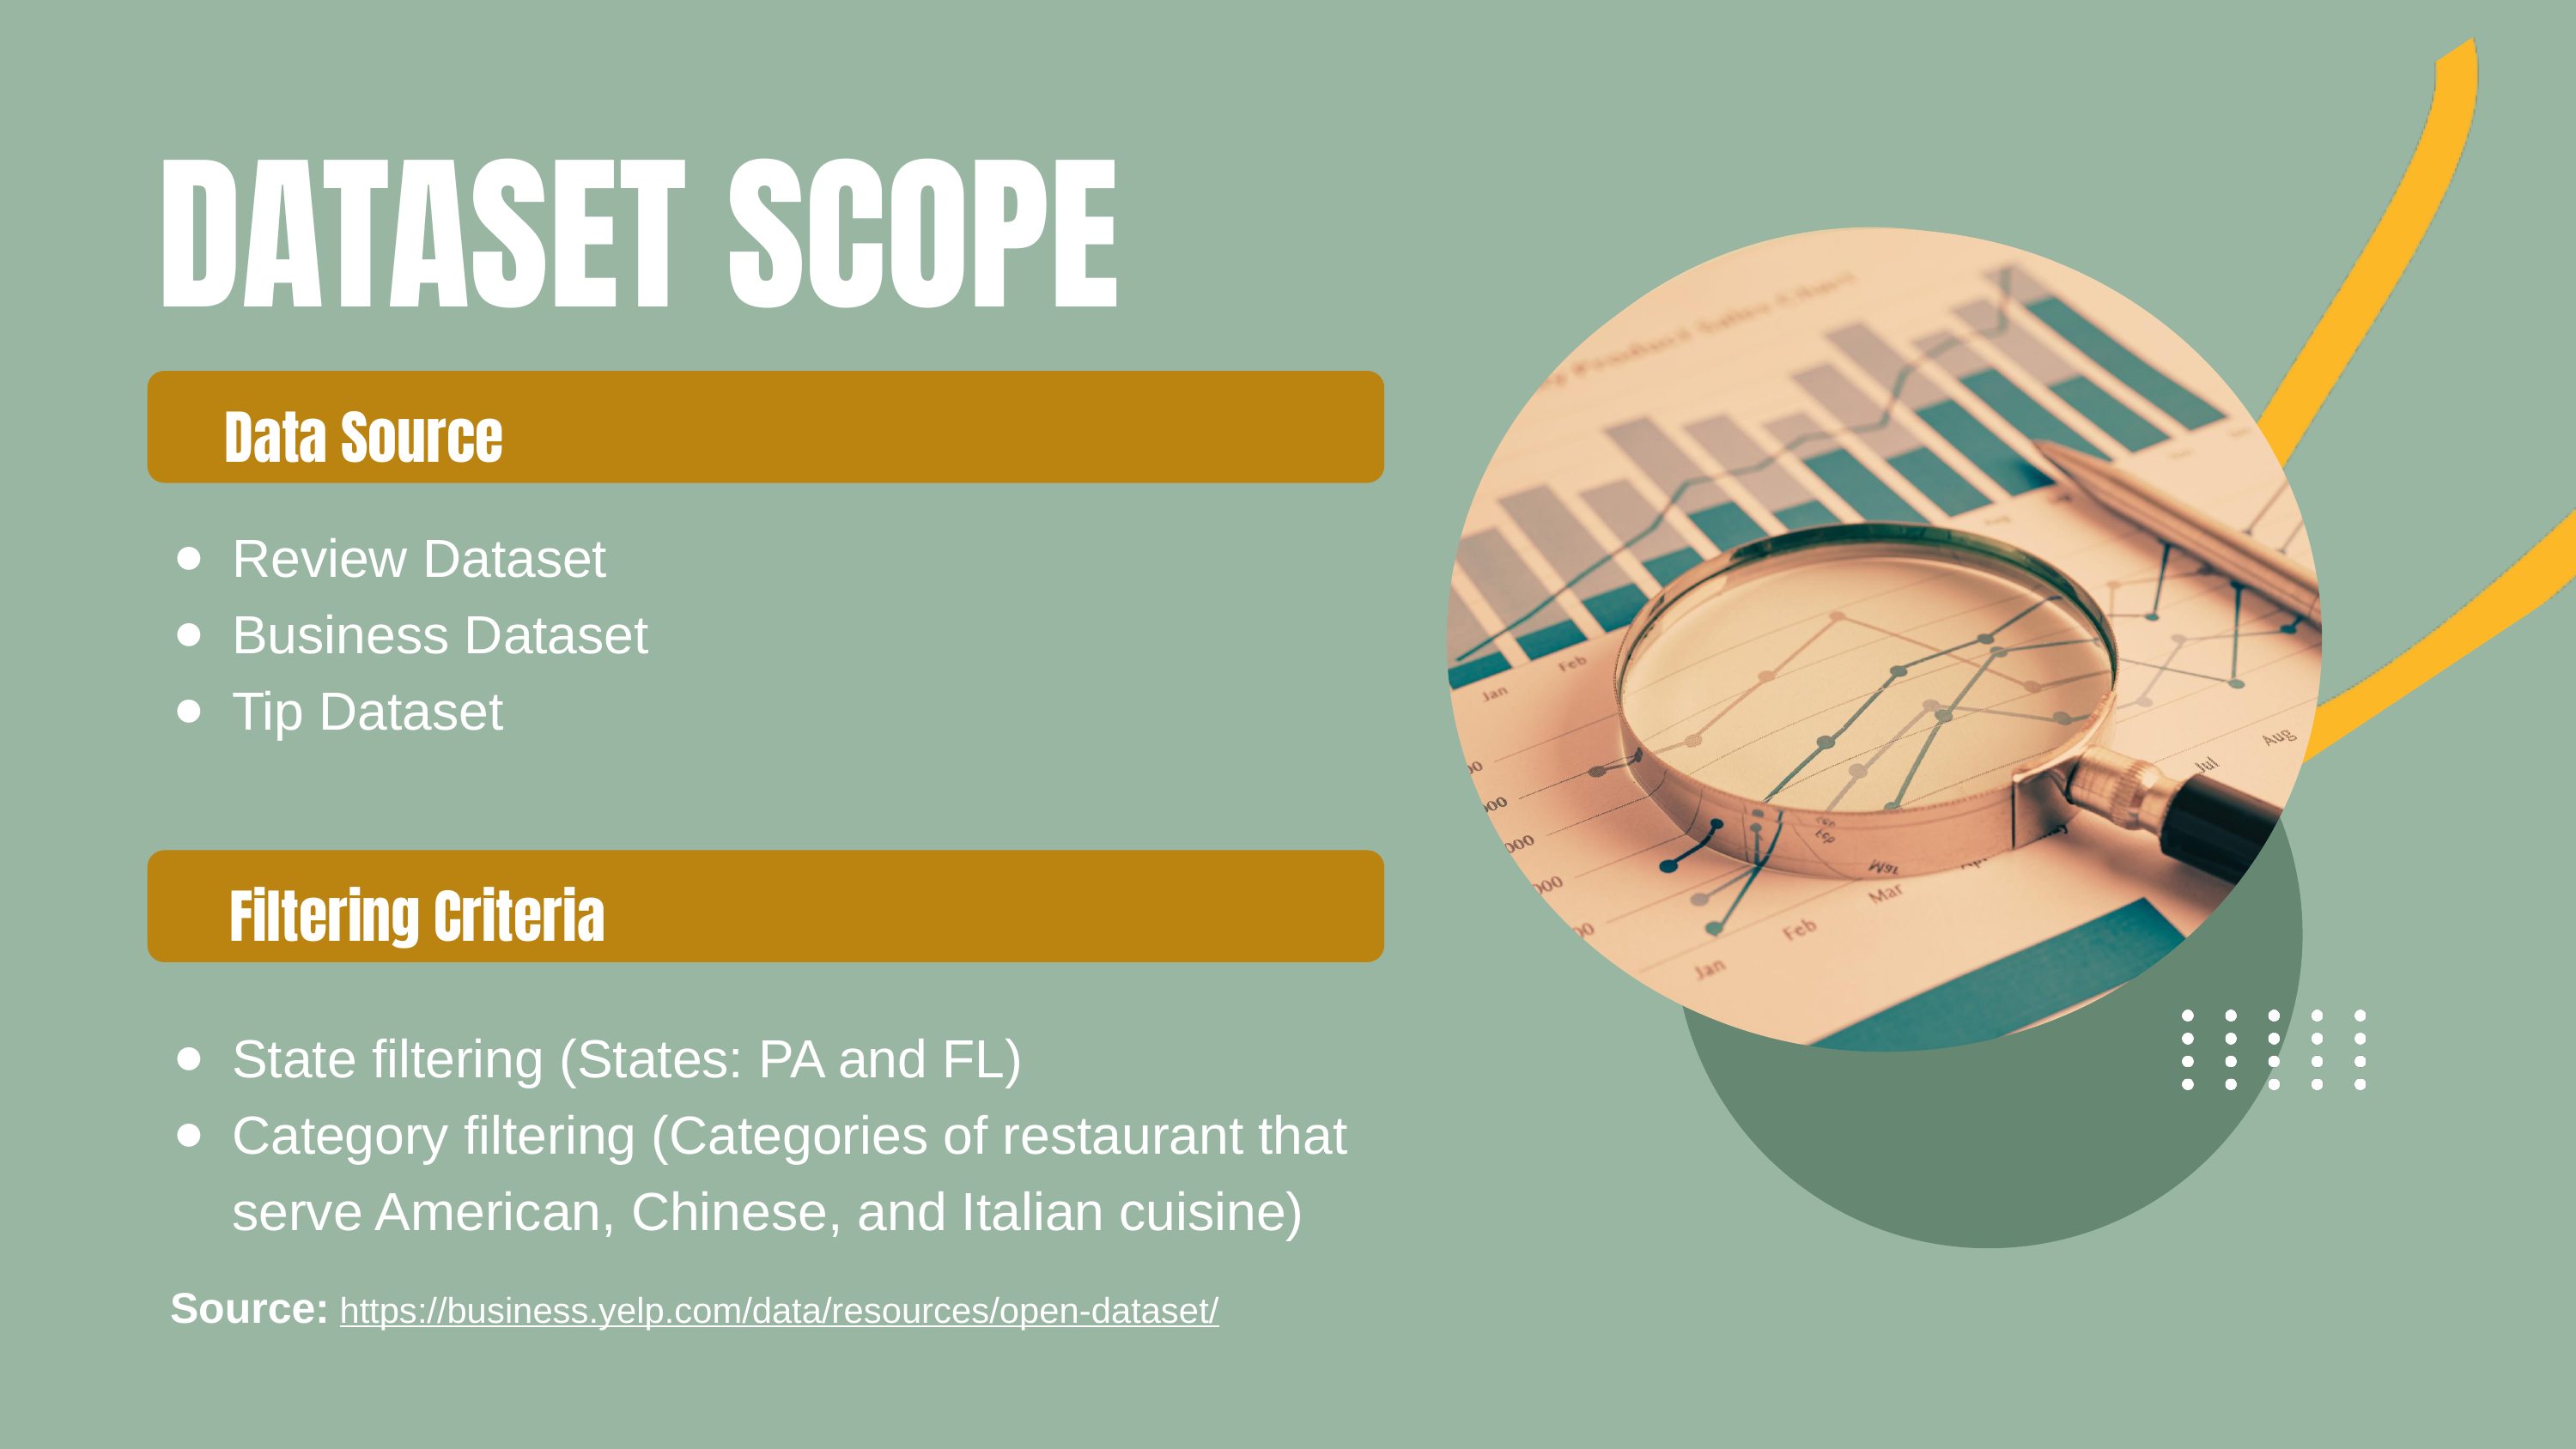

DATASET SCOPE

Data Source
Review Dataset
Business Dataset
Tip Dataset

Filtering Criteria

State filtering (States: PA and FL)
Category filtering (Categories of restaurant that serve American, Chinese, and Italian cuisine)
Source: https://business.yelp.com/data/resources/open-dataset/